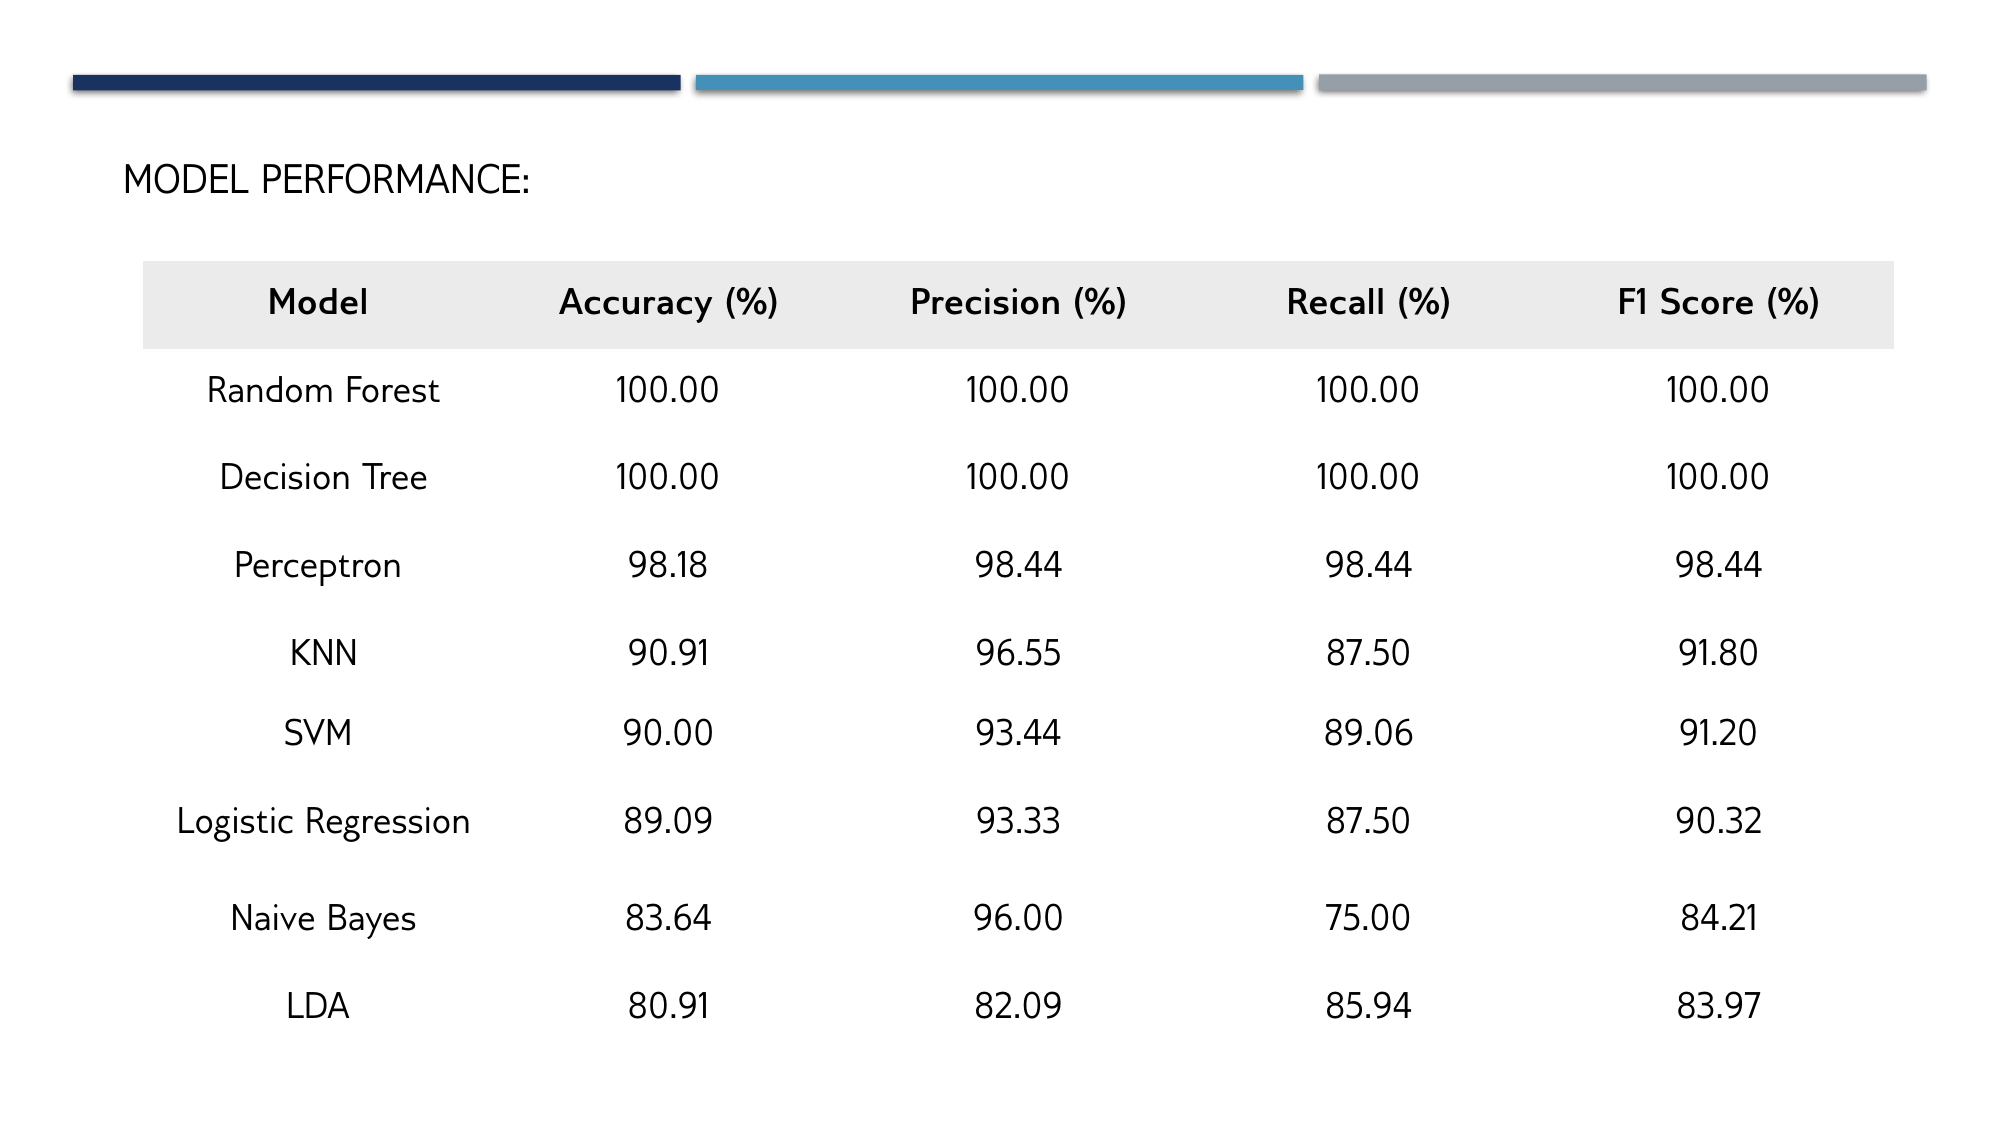

MODEL PERFORMANCE:
| Model | Accuracy (%) | Precision (%) | Recall (%) | F1 Score (%) |
| --- | --- | --- | --- | --- |
| Random Forest | 100.00 | 100.00 | 100.00 | 100.00 |
| Decision Tree | 100.00 | 100.00 | 100.00 | 100.00 |
| Perceptron | 98.18 | 98.44 | 98.44 | 98.44 |
| KNN | 90.91 | 96.55 | 87.50 | 91.80 |
| SVM | 90.00 | 93.44 | 89.06 | 91.20 |
| Logistic Regression | 89.09 | 93.33 | 87.50 | 90.32 |
| Naive Bayes | 83.64 | 96.00 | 75.00 | 84.21 |
| LDA | 80.91 | 82.09 | 85.94 | 83.97 |